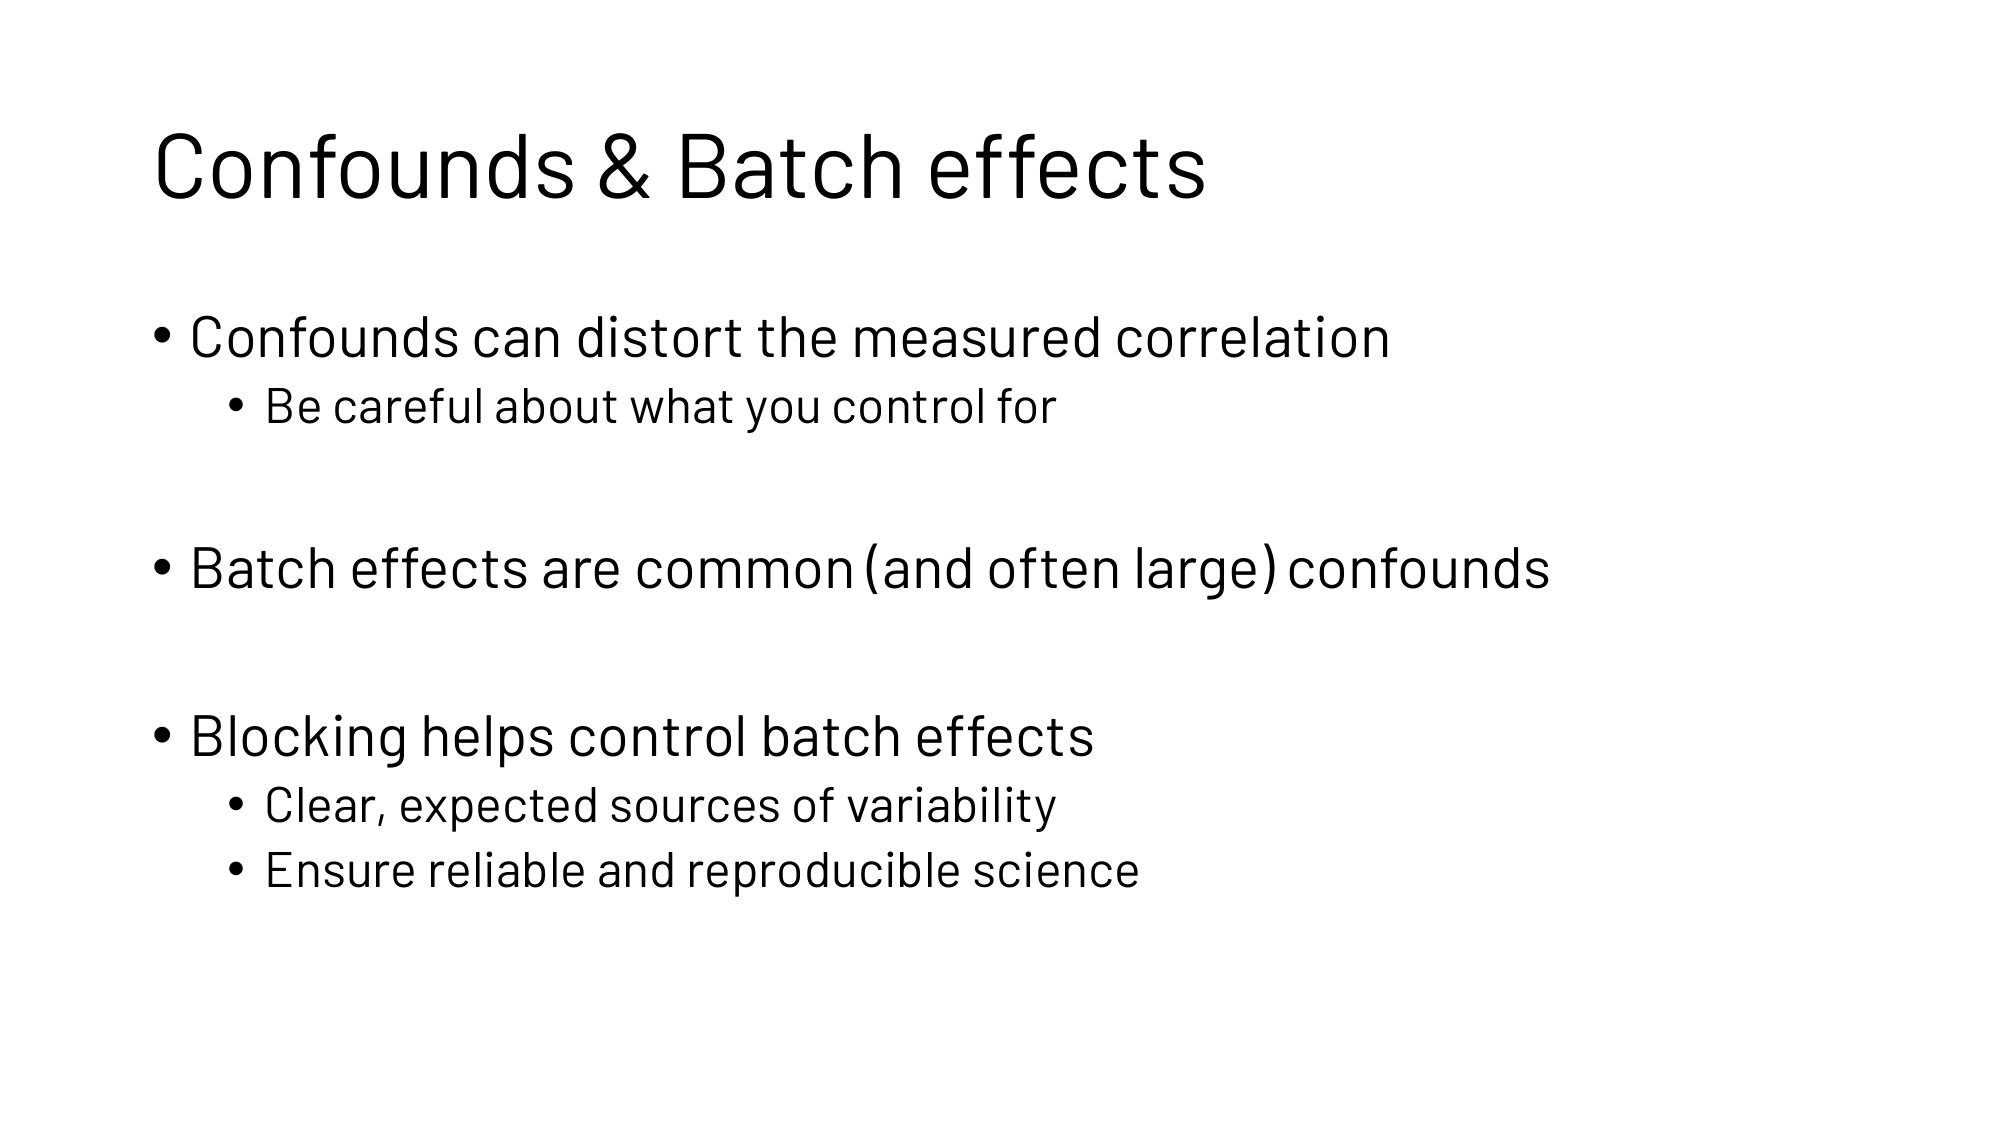

# Confounds & Batch effects
Confounds can distort the measured correlation
Be careful about what you control for

Batch effects are common (and often large) confounds

Blocking helps control batch effects
Clear, expected sources of variability
Ensure reliable and reproducible science